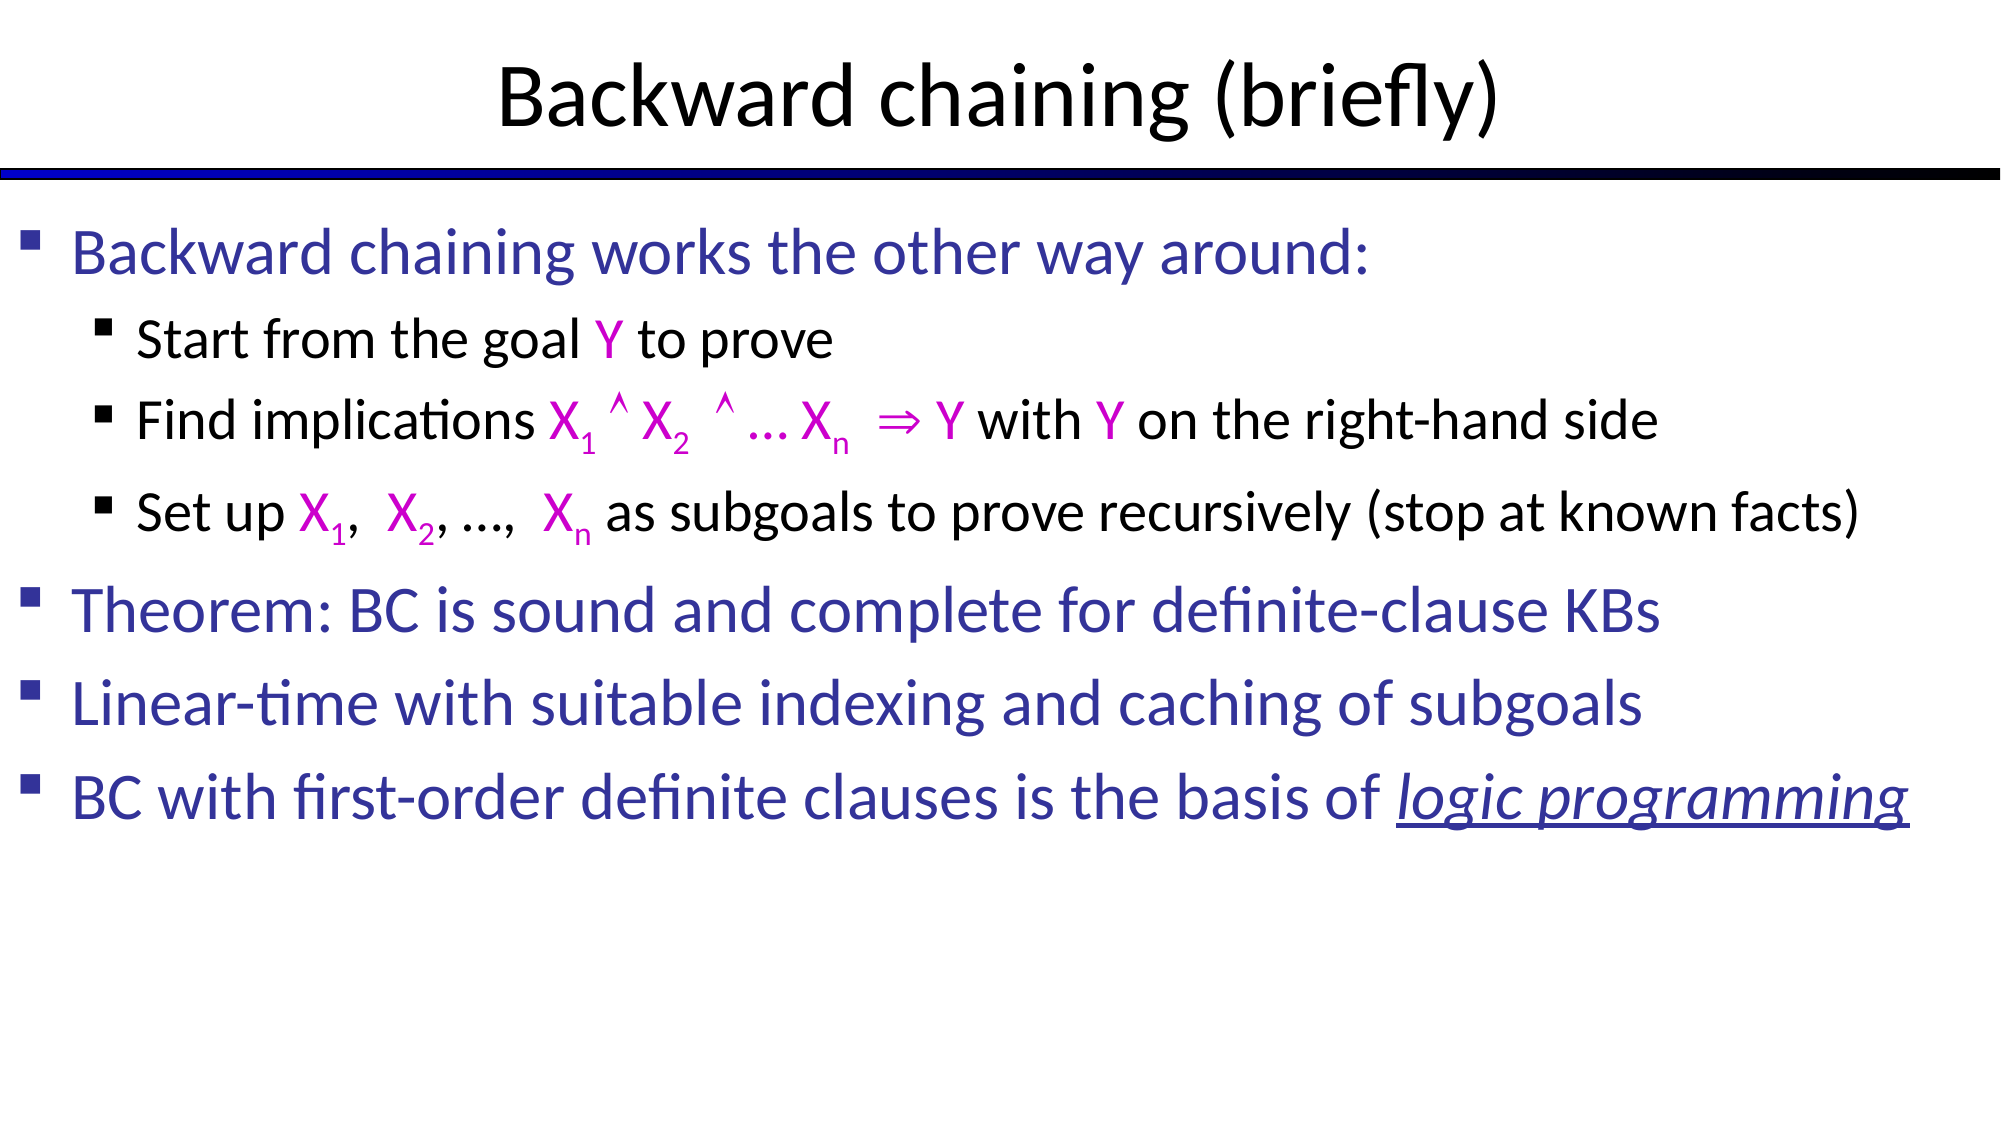

# Backward chaining (briefly)
Backward chaining works the other way around:
Start from the goal Y to prove
Find implications X1 ∧ X2  ∧ … Xn  ⇒ Y with Y on the right-hand side
Set up X1,  X2, …,  Xn as subgoals to prove recursively (stop at known facts)
Theorem: BC is sound and complete for definite-clause KBs
Linear-time with suitable indexing and caching of subgoals
BC with first-order definite clauses is the basis of logic programming